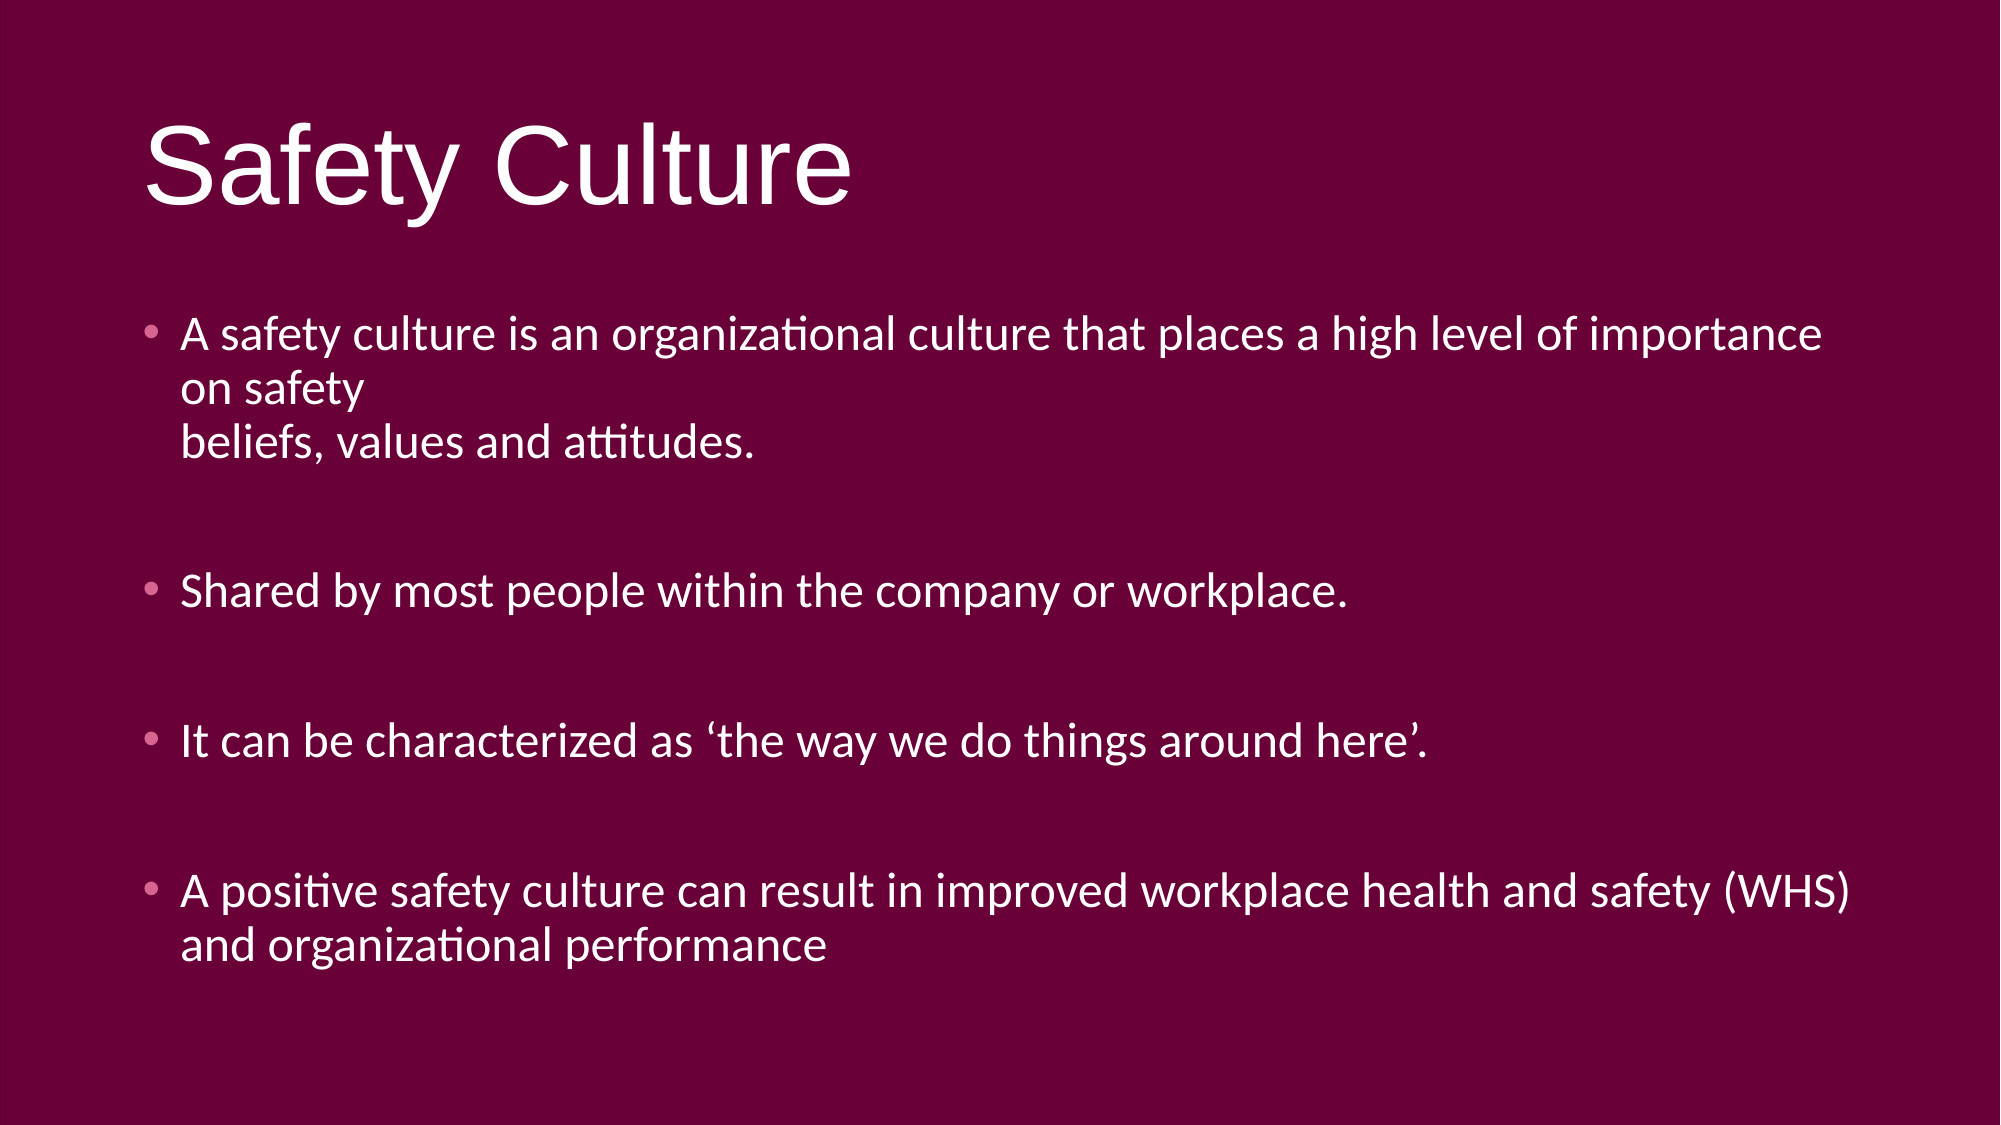

# Safety Culture
A safety culture is an organizational culture that places a high level of importance on safety
beliefs, values and attitudes.

Shared by most people within the company or workplace.

It can be characterized as ‘the way we do things around here’.

A positive safety culture can result in improved workplace health and safety (WHS) and organizational performance